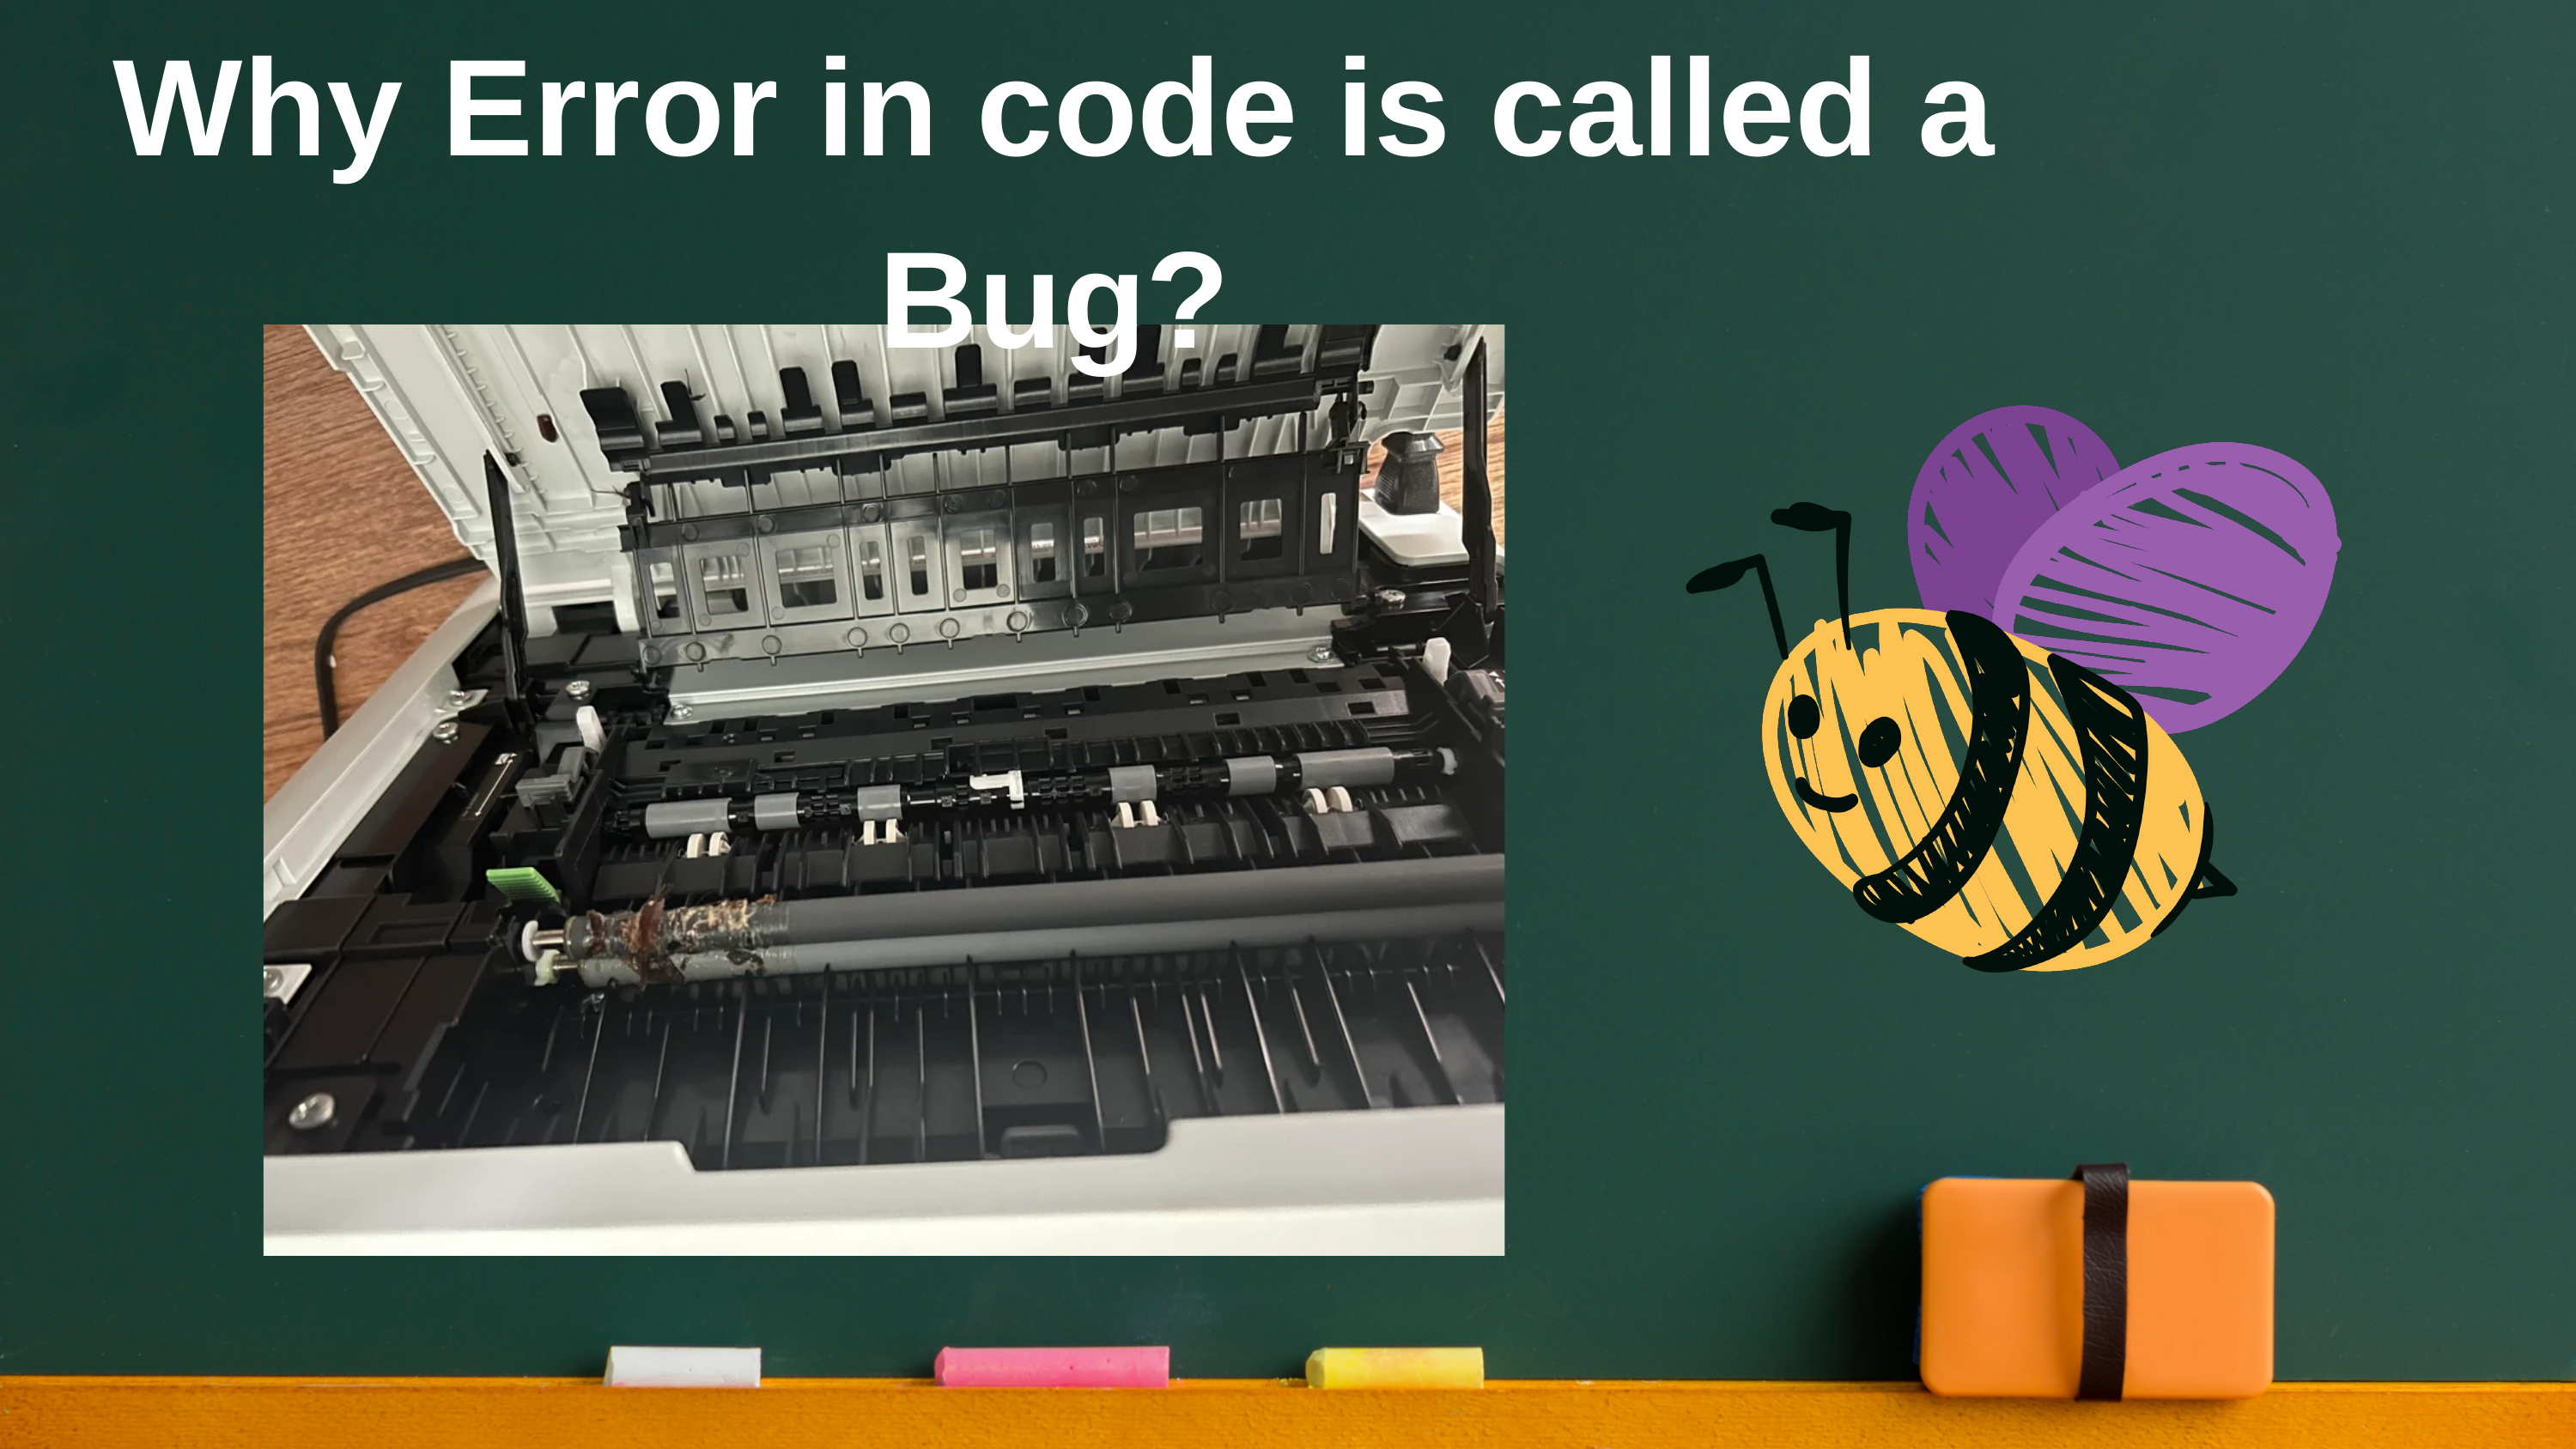

Why Error in code is called a Bug?